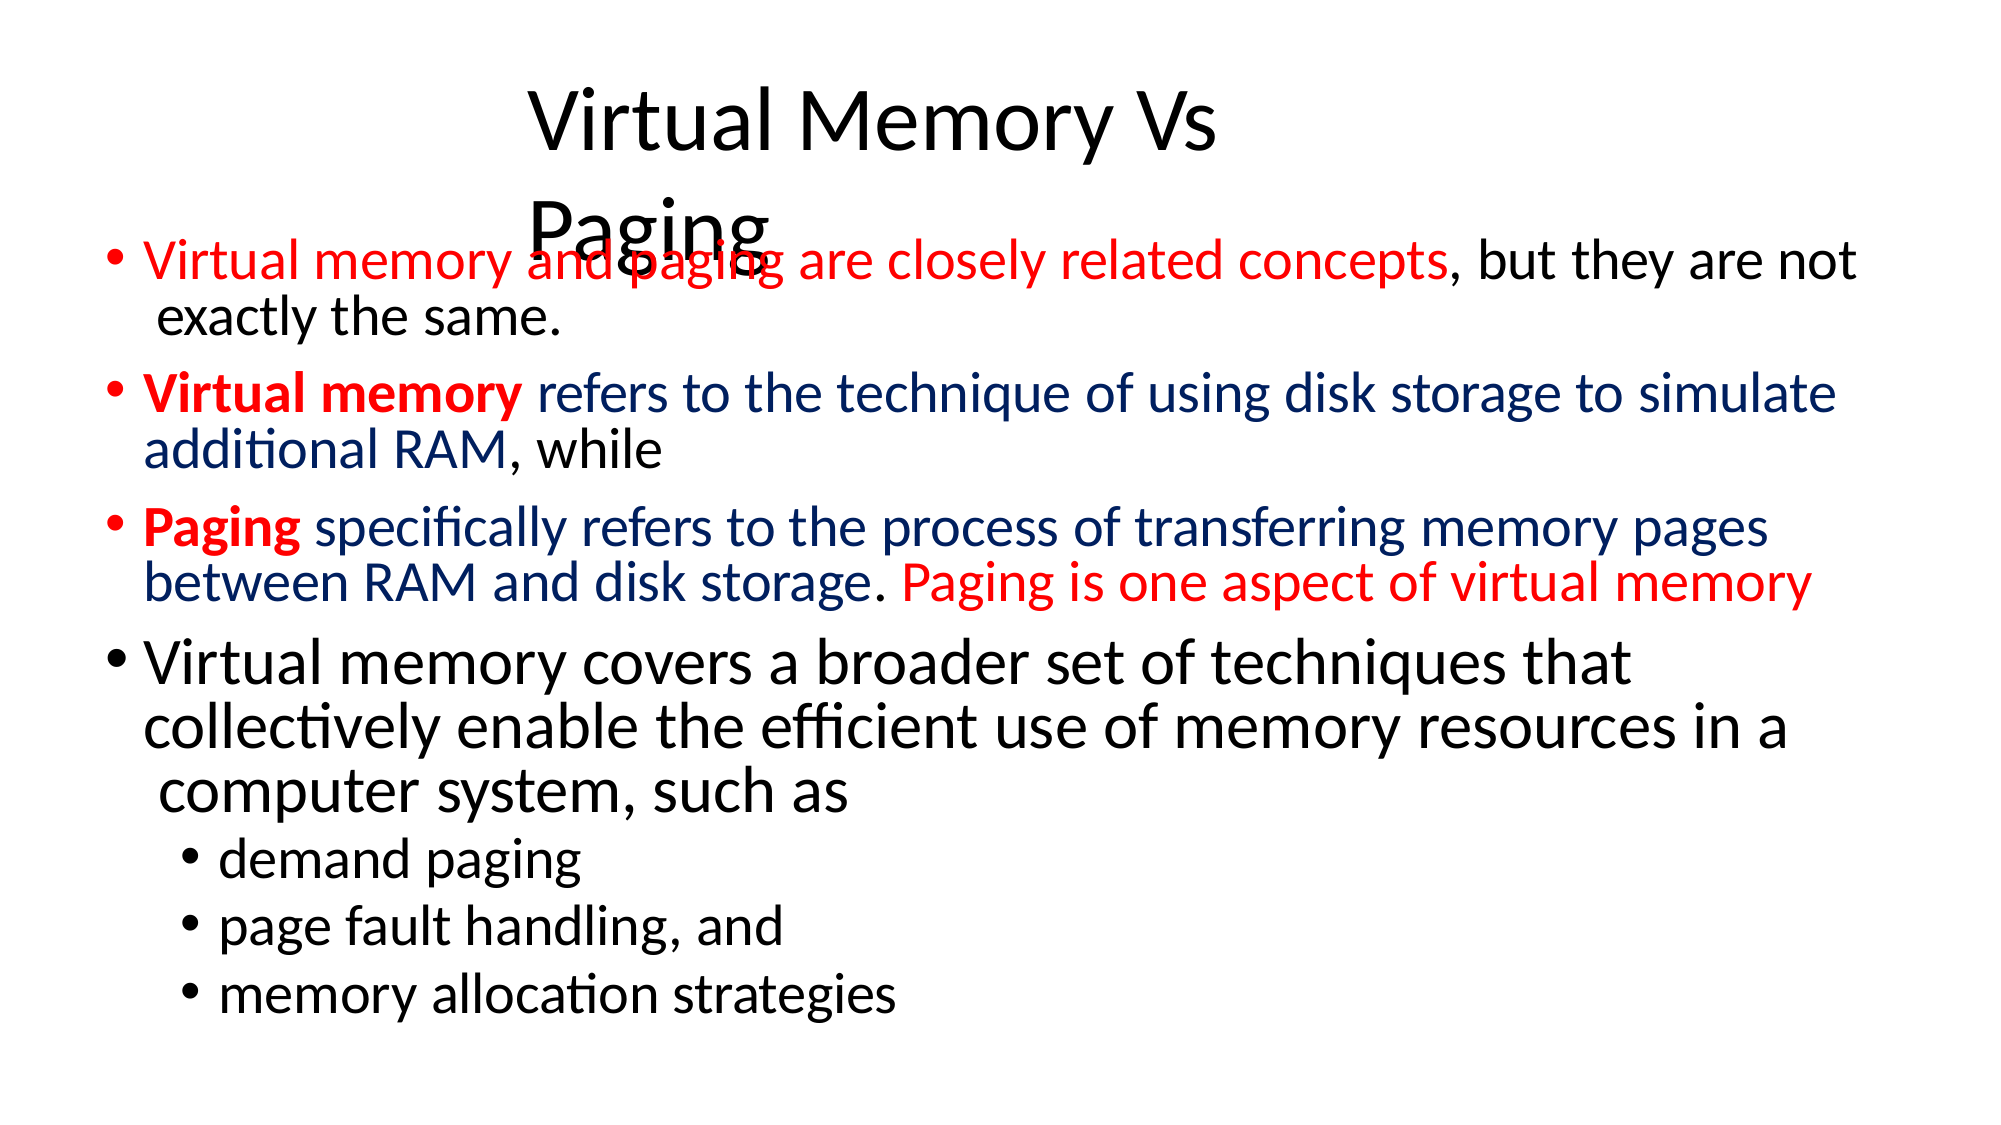

# Virtual Memory Vs Paging
Virtual memory and paging are closely related concepts, but they are not  exactly the same.
Virtual memory refers to the technique of using disk storage to simulate  additional RAM, while
Paging specifically refers to the process of transferring memory pages  between RAM and disk storage. Paging is one aspect of virtual memory
Virtual memory covers a broader set of techniques that  collectively enable the efficient use of memory resources in a  computer system, such as
demand paging
page fault handling, and
memory allocation strategies